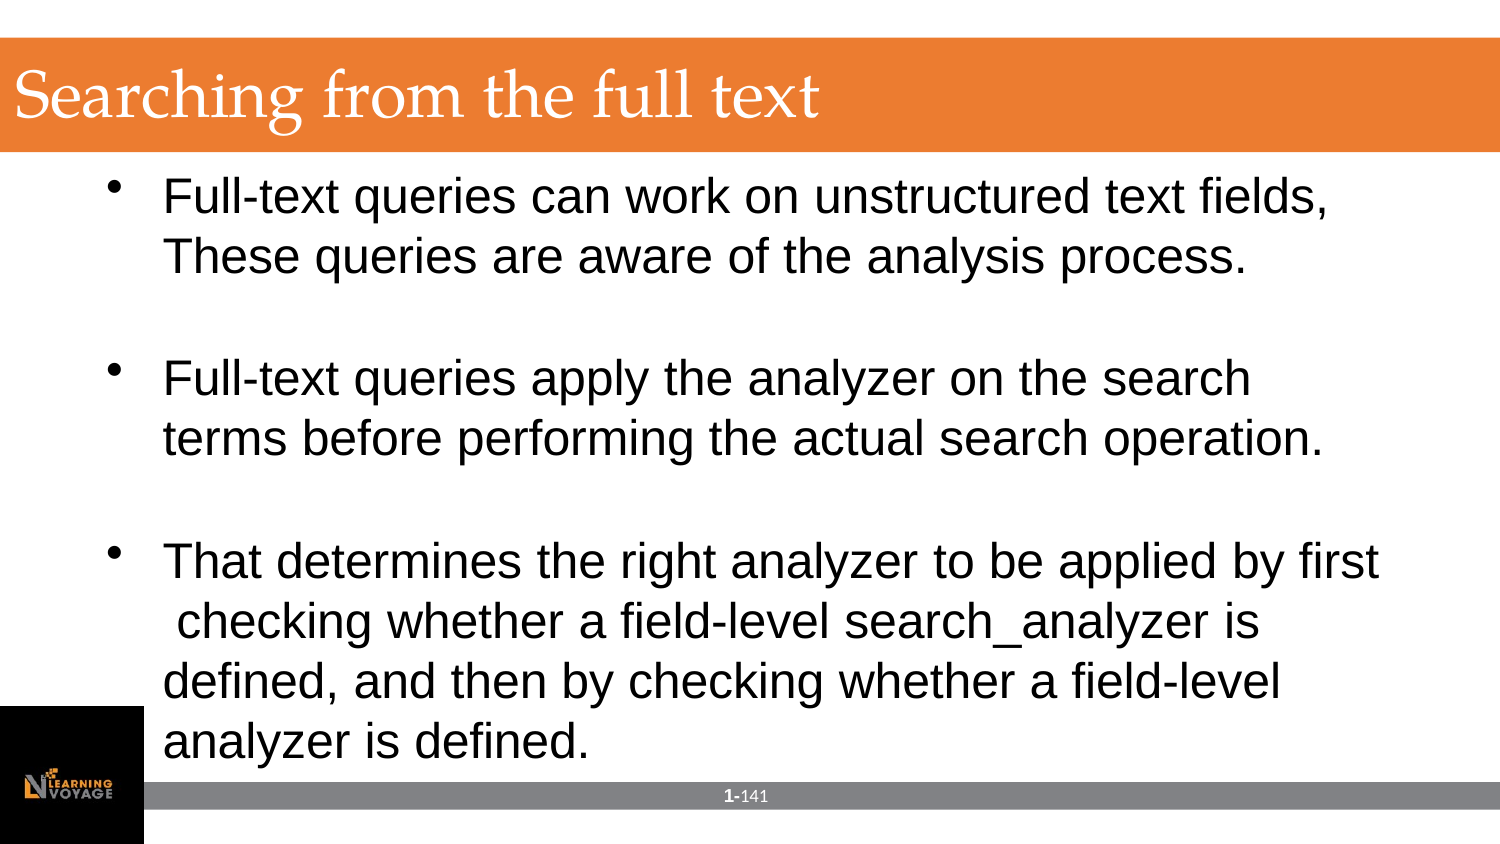

# Searching from the full text
Full-text queries can work on unstructured text fields,
These queries are aware of the analysis process.

Full-text queries apply the analyzer on the search
terms before performing the actual search operation.

That determines the right analyzer to be applied by first  checking whether a field-level search_analyzer is  defined, and then by checking whether a field-level  analyzer is defined.
1-141